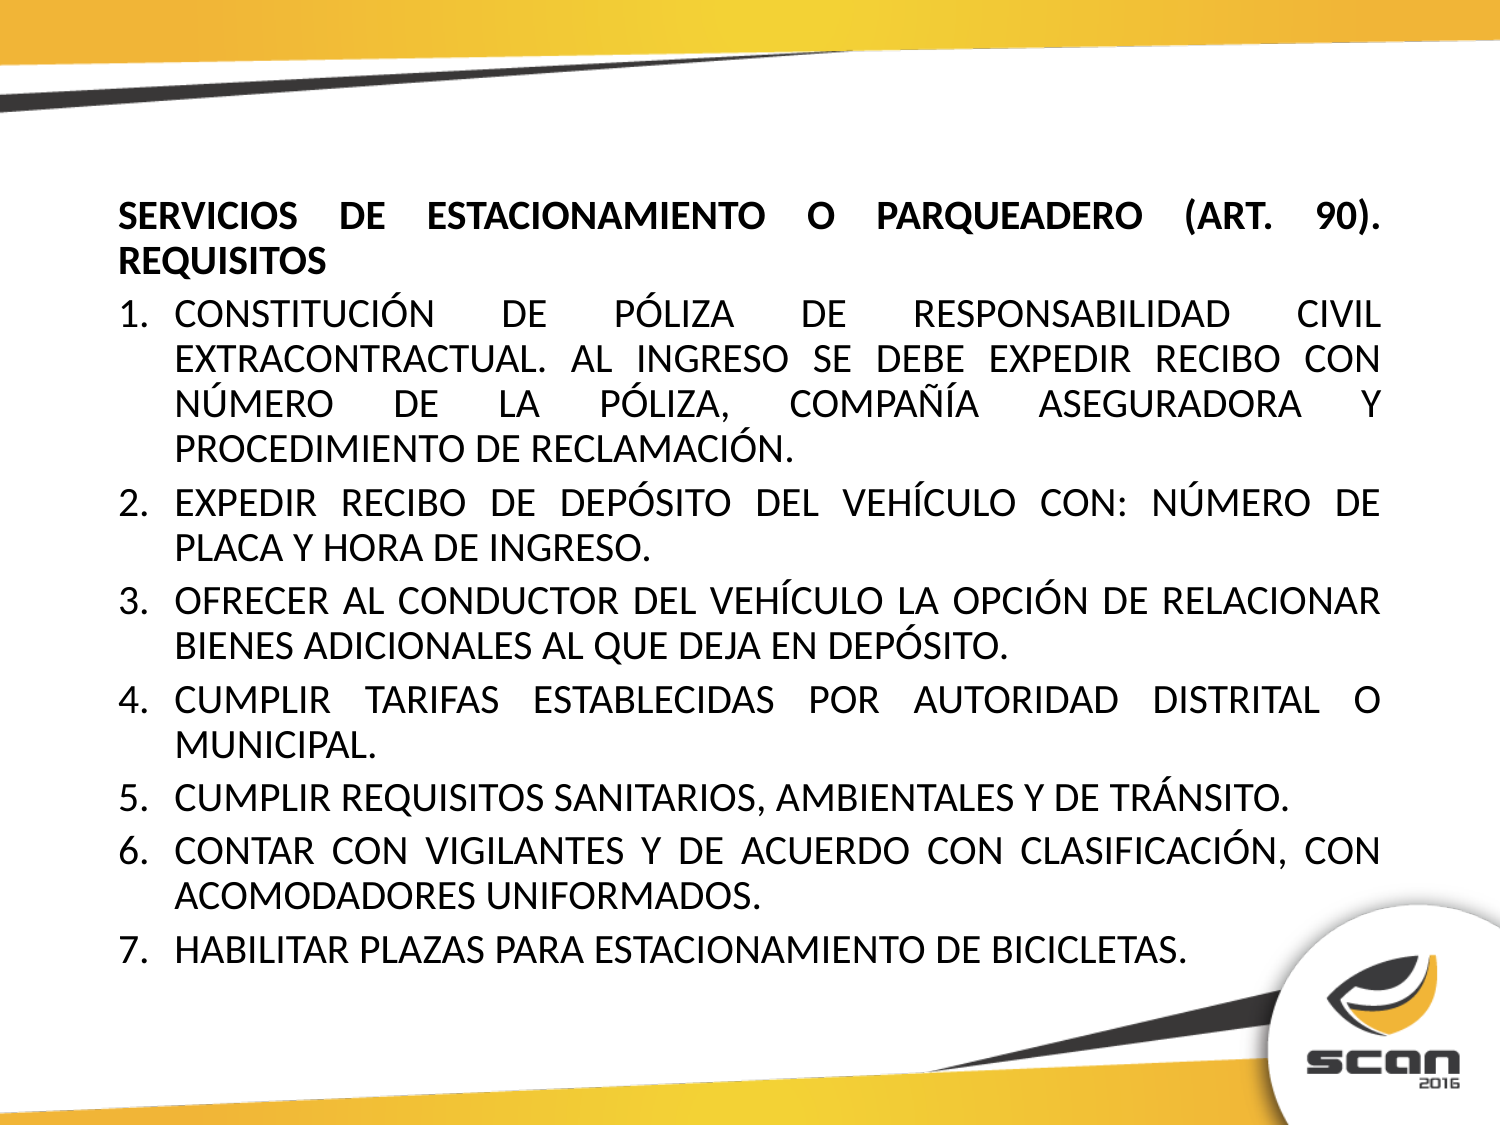

SERVICIOS DE ESTACIONAMIENTO O PARQUEADERO (ART. 90). REQUISITOS
CONSTITUCIÓN DE PÓLIZA DE RESPONSABILIDAD CIVIL EXTRACONTRACTUAL. AL INGRESO SE DEBE EXPEDIR RECIBO CON NÚMERO DE LA PÓLIZA, COMPAÑÍA ASEGURADORA Y PROCEDIMIENTO DE RECLAMACIÓN.
EXPEDIR RECIBO DE DEPÓSITO DEL VEHÍCULO CON: NÚMERO DE PLACA Y HORA DE INGRESO.
OFRECER AL CONDUCTOR DEL VEHÍCULO LA OPCIÓN DE RELACIONAR BIENES ADICIONALES AL QUE DEJA EN DEPÓSITO.
CUMPLIR TARIFAS ESTABLECIDAS POR AUTORIDAD DISTRITAL O MUNICIPAL.
CUMPLIR REQUISITOS SANITARIOS, AMBIENTALES Y DE TRÁNSITO.
CONTAR CON VIGILANTES Y DE ACUERDO CON CLASIFICACIÓN, CON ACOMODADORES UNIFORMADOS.
HABILITAR PLAZAS PARA ESTACIONAMIENTO DE BICICLETAS.